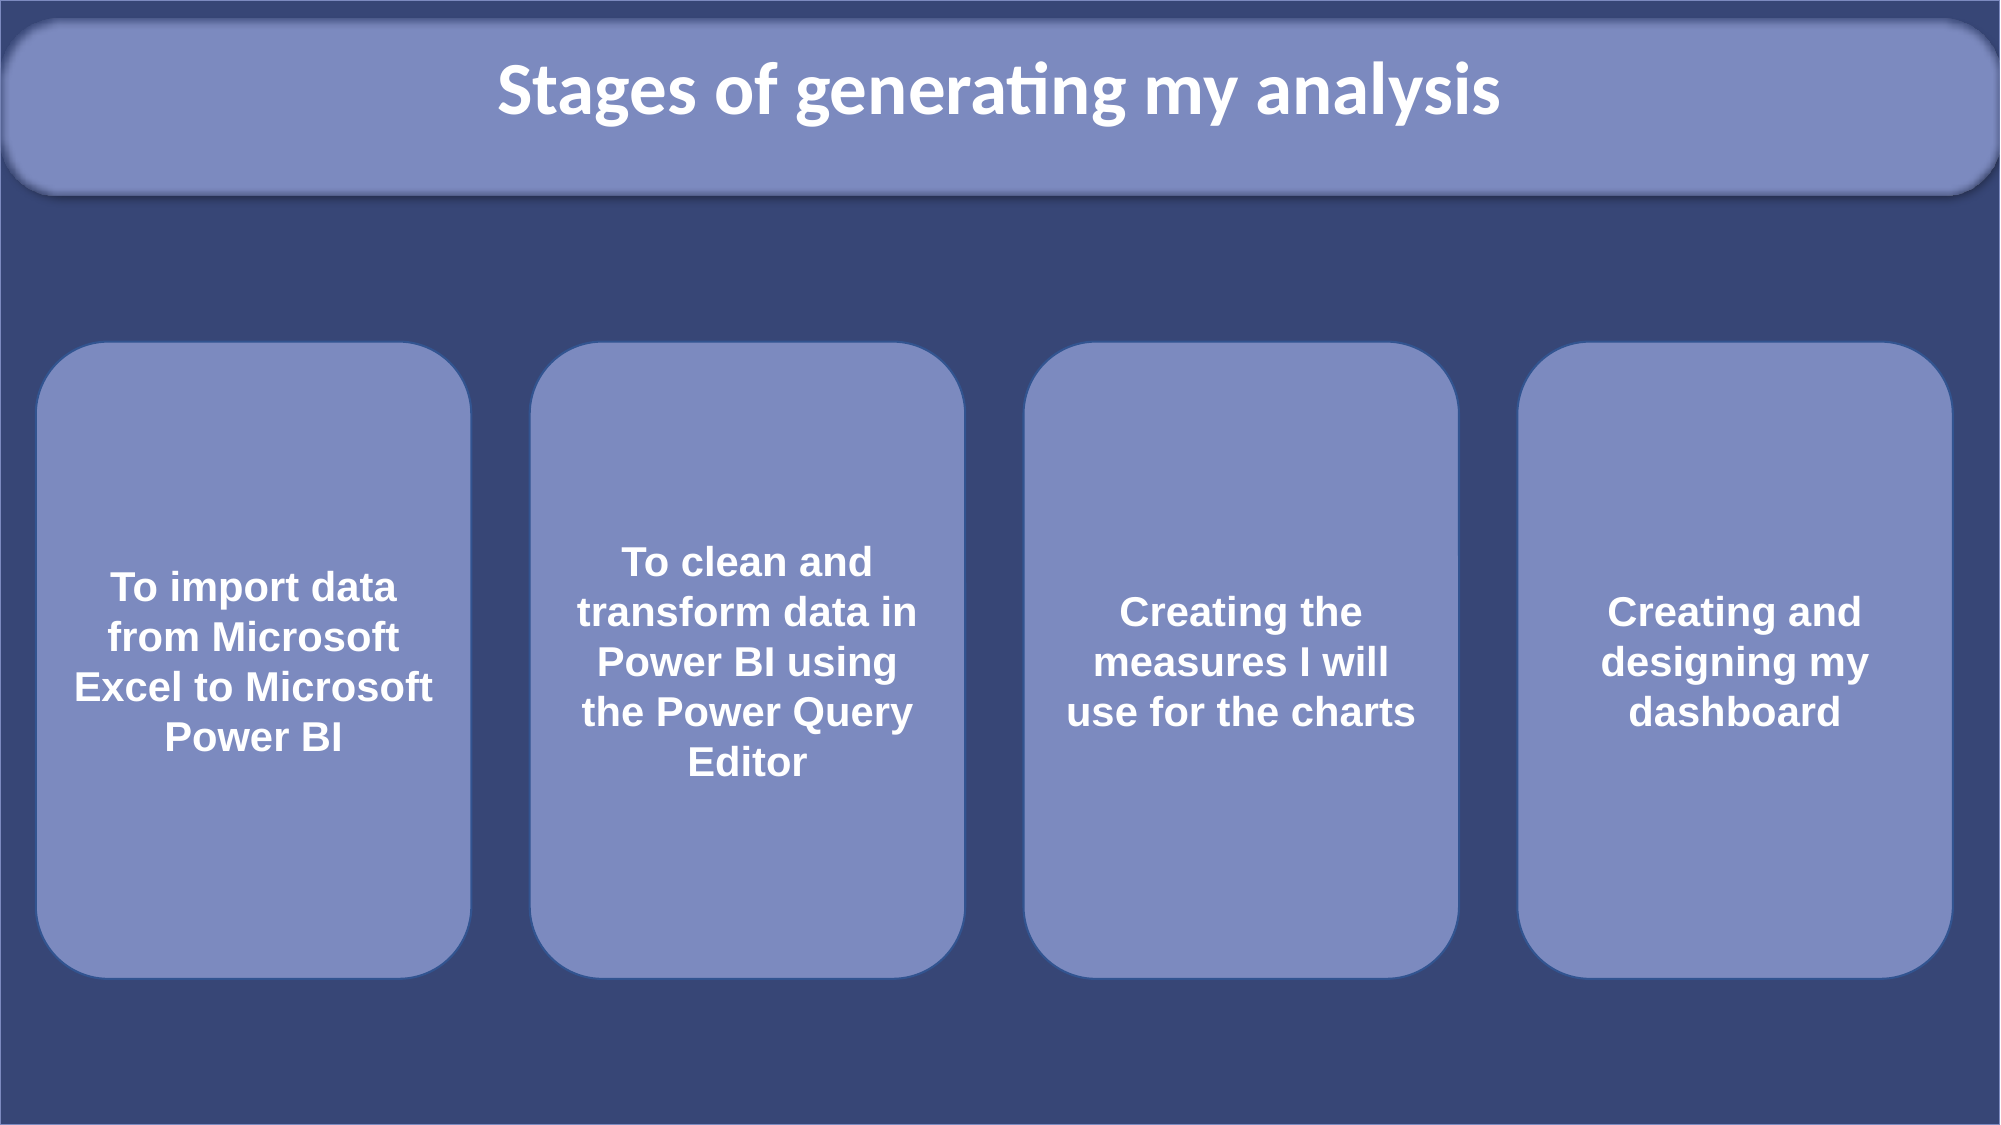

Stages of generating my analysis

To import data from Microsoft Excel to Microsoft Power BI
To clean and transform data in Power BI using the Power Query Editor
Creating the measures I will use for the charts
Creating and designing my dashboard